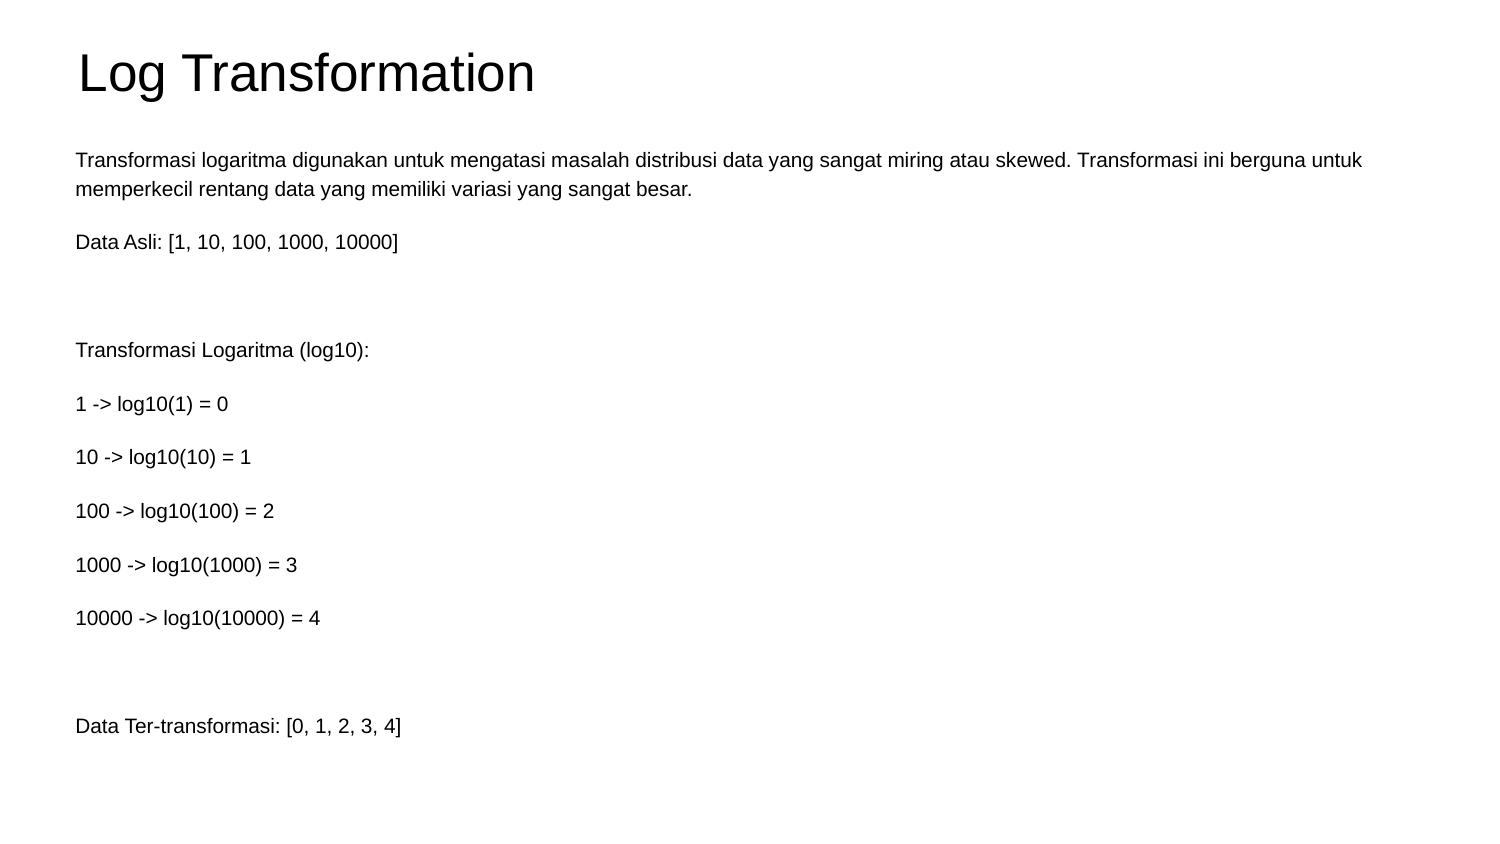

# Log Transformation
Transformasi logaritma digunakan untuk mengatasi masalah distribusi data yang sangat miring atau skewed. Transformasi ini berguna untuk memperkecil rentang data yang memiliki variasi yang sangat besar.
Data Asli: [1, 10, 100, 1000, 10000]

Transformasi Logaritma (log10):
1 -> log10(1) = 0
10 -> log10(10) = 1
100 -> log10(100) = 2
1000 -> log10(1000) = 3
10000 -> log10(10000) = 4

Data Ter-transformasi: [0, 1, 2, 3, 4]